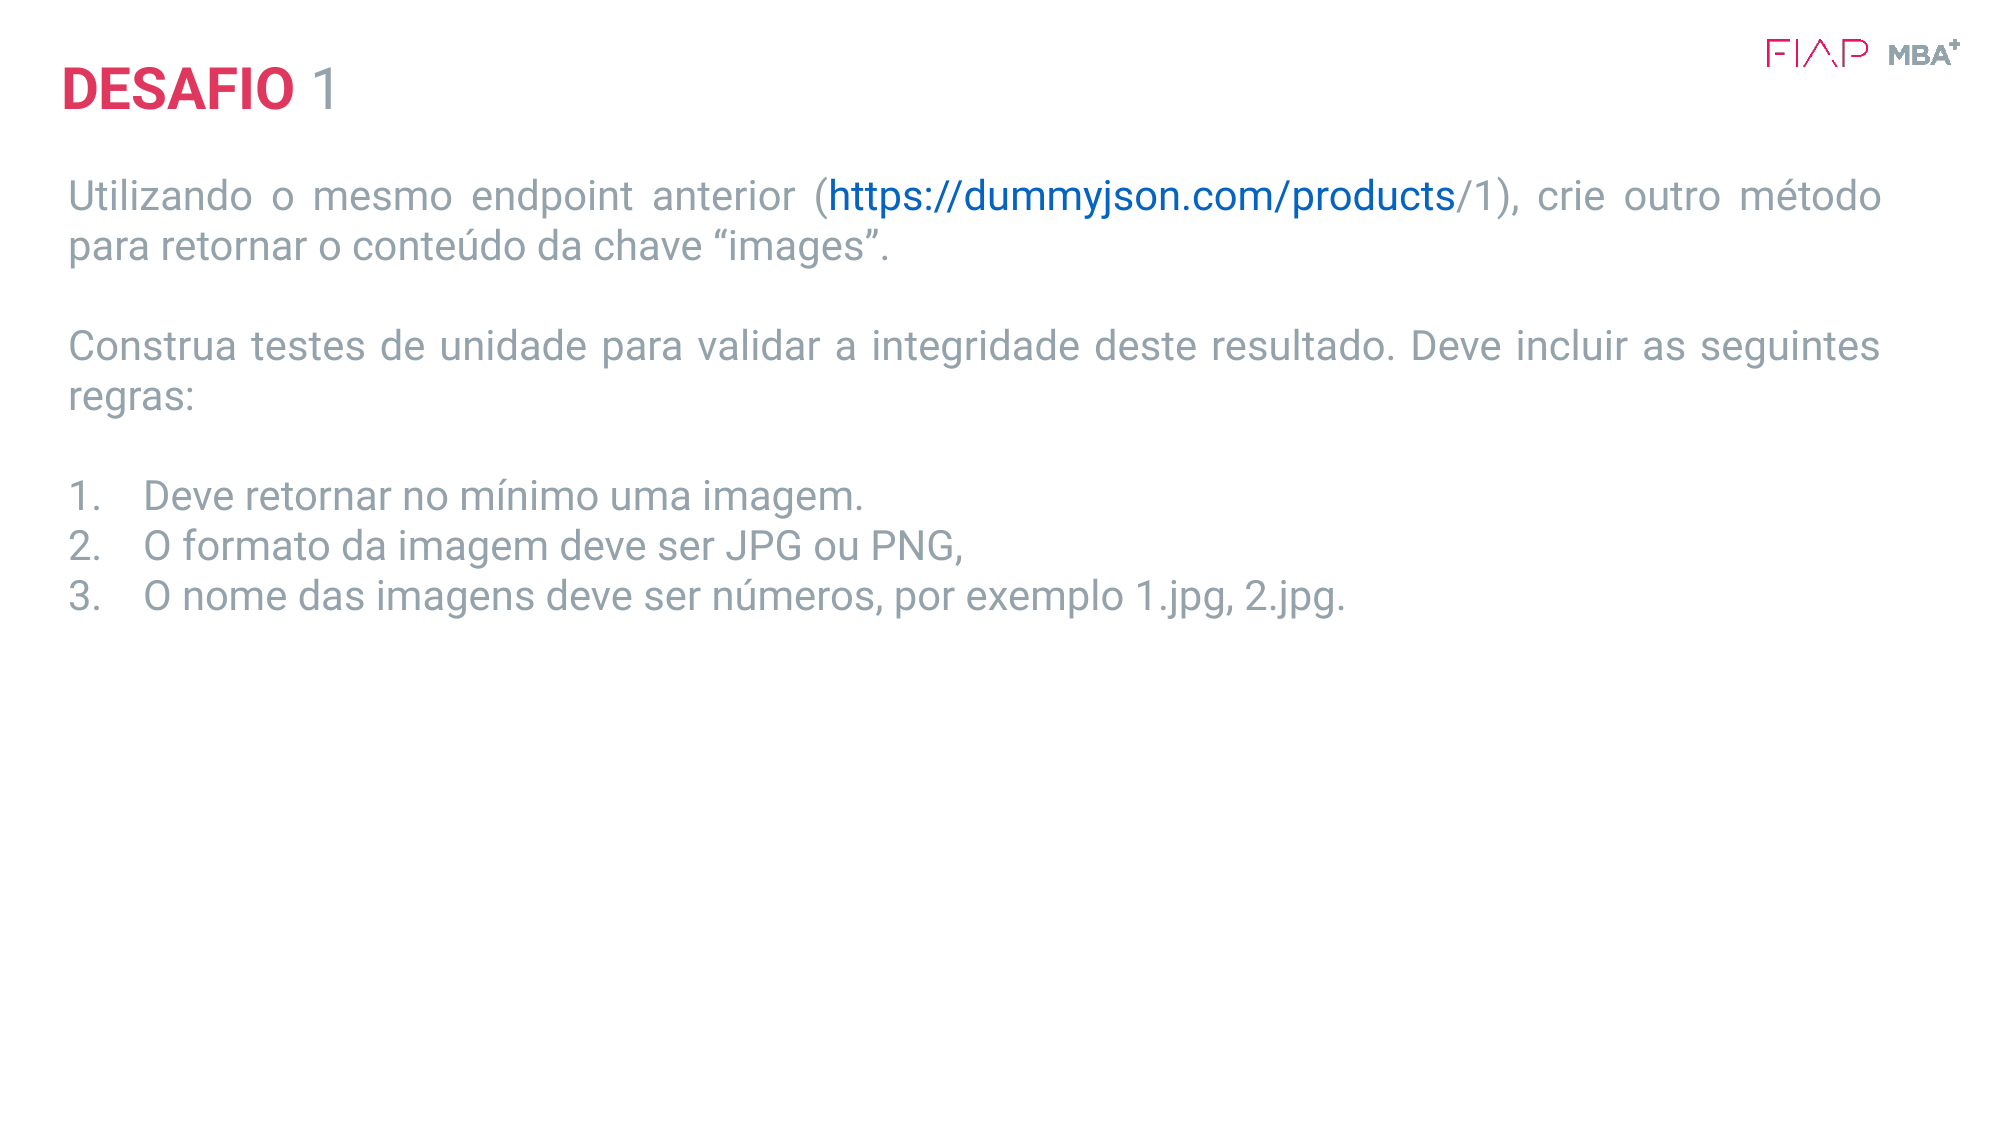

# DESAFIO 1
Utilizando o mesmo endpoint anterior (https://dummyjson.com/products/1), crie outro método para retornar o conteúdo da chave “images”.

Construa testes de unidade para validar a integridade deste resultado. Deve incluir as seguintes regras:

Deve retornar no mínimo uma imagem.
O formato da imagem deve ser JPG ou PNG,
O nome das imagens deve ser números, por exemplo 1.jpg, 2.jpg.